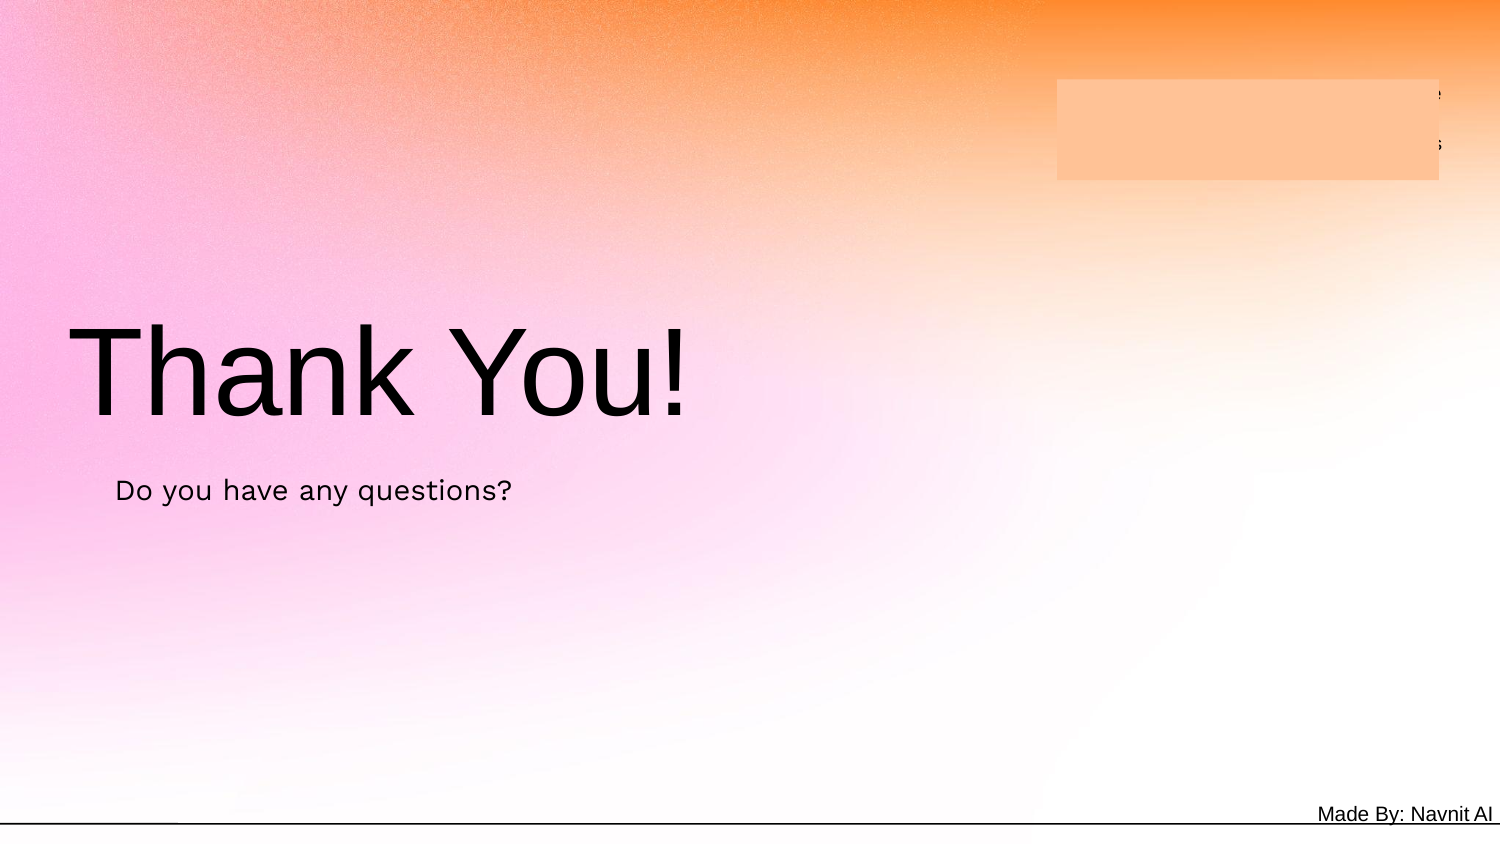

# Thank You!
Do you have any questions?
Made By: Navnit AI